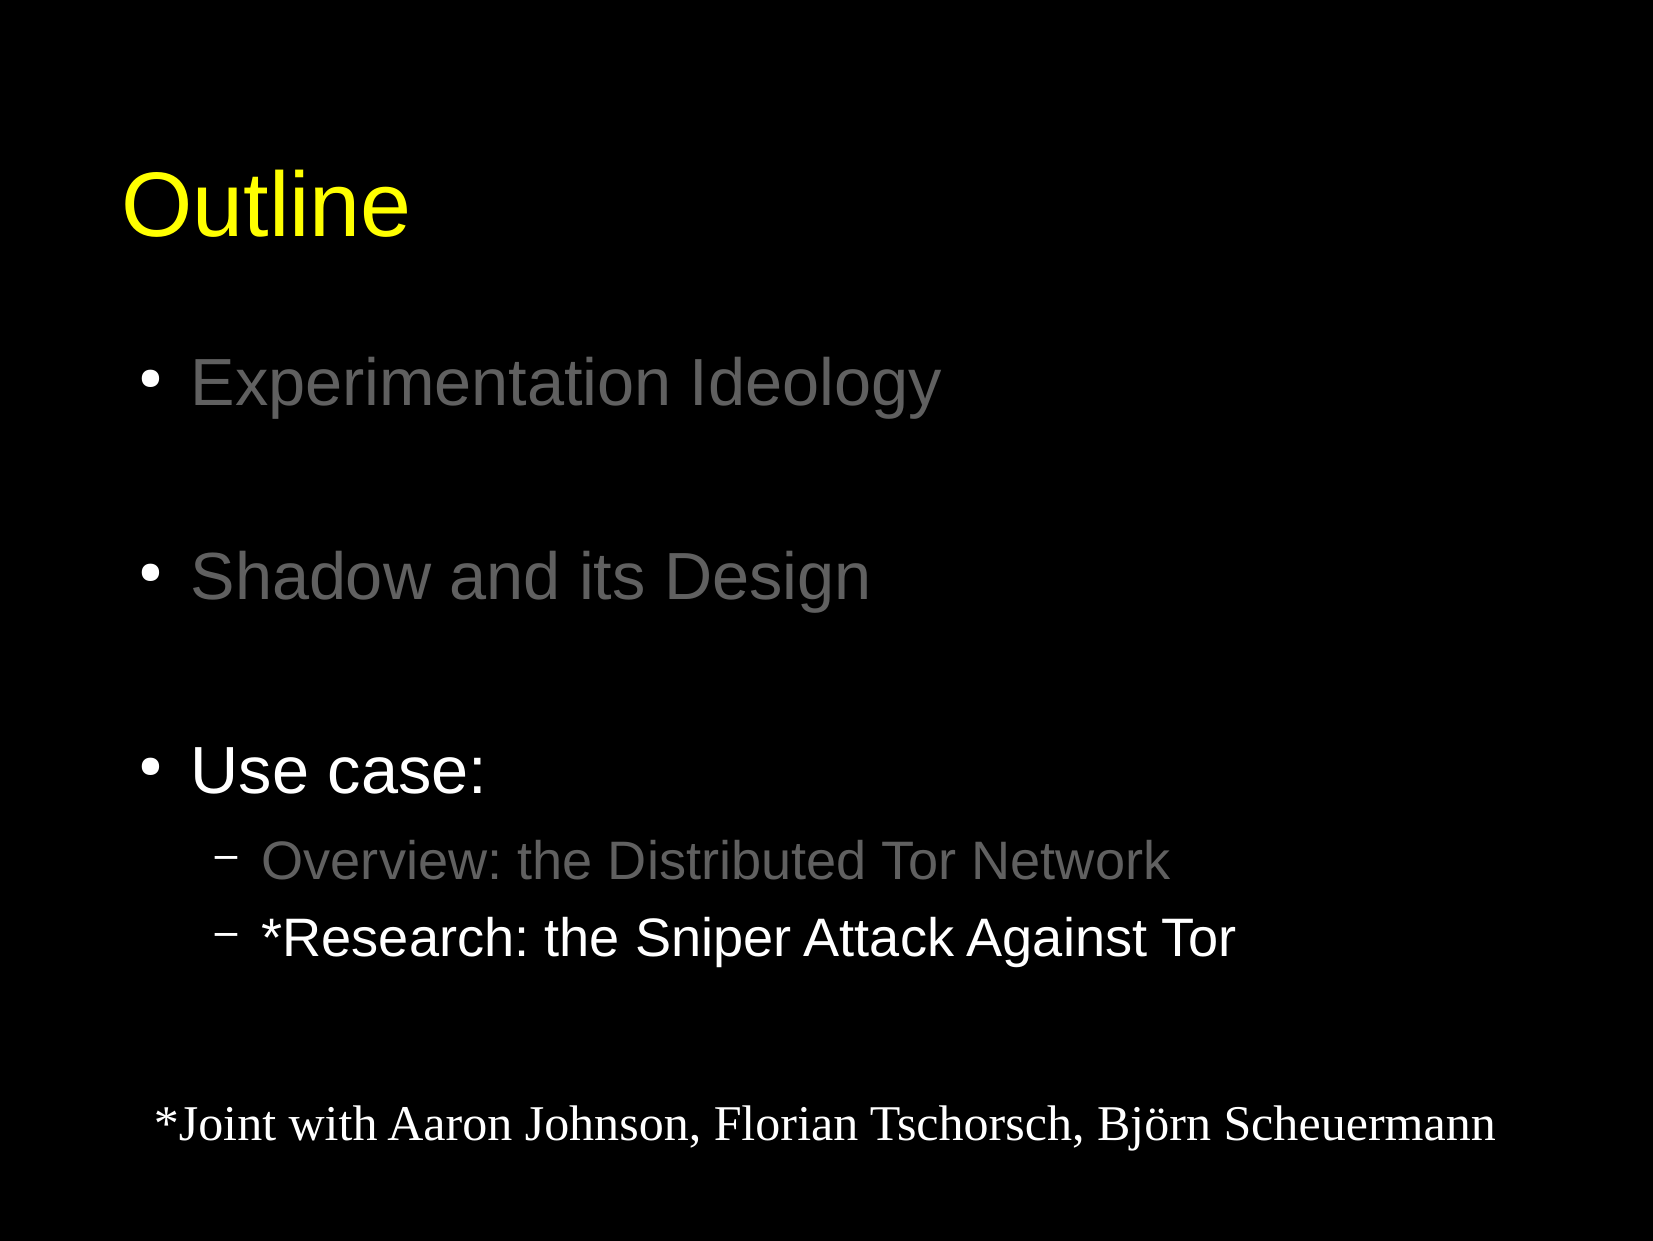

# Outline
Experimentation Ideology

Shadow and its Design

Use case:
Overview: the Distributed Tor Network
*Research: the Sniper Attack Against Tor

*Joint with Aaron Johnson, Florian Tschorsch, Björn Scheuermann